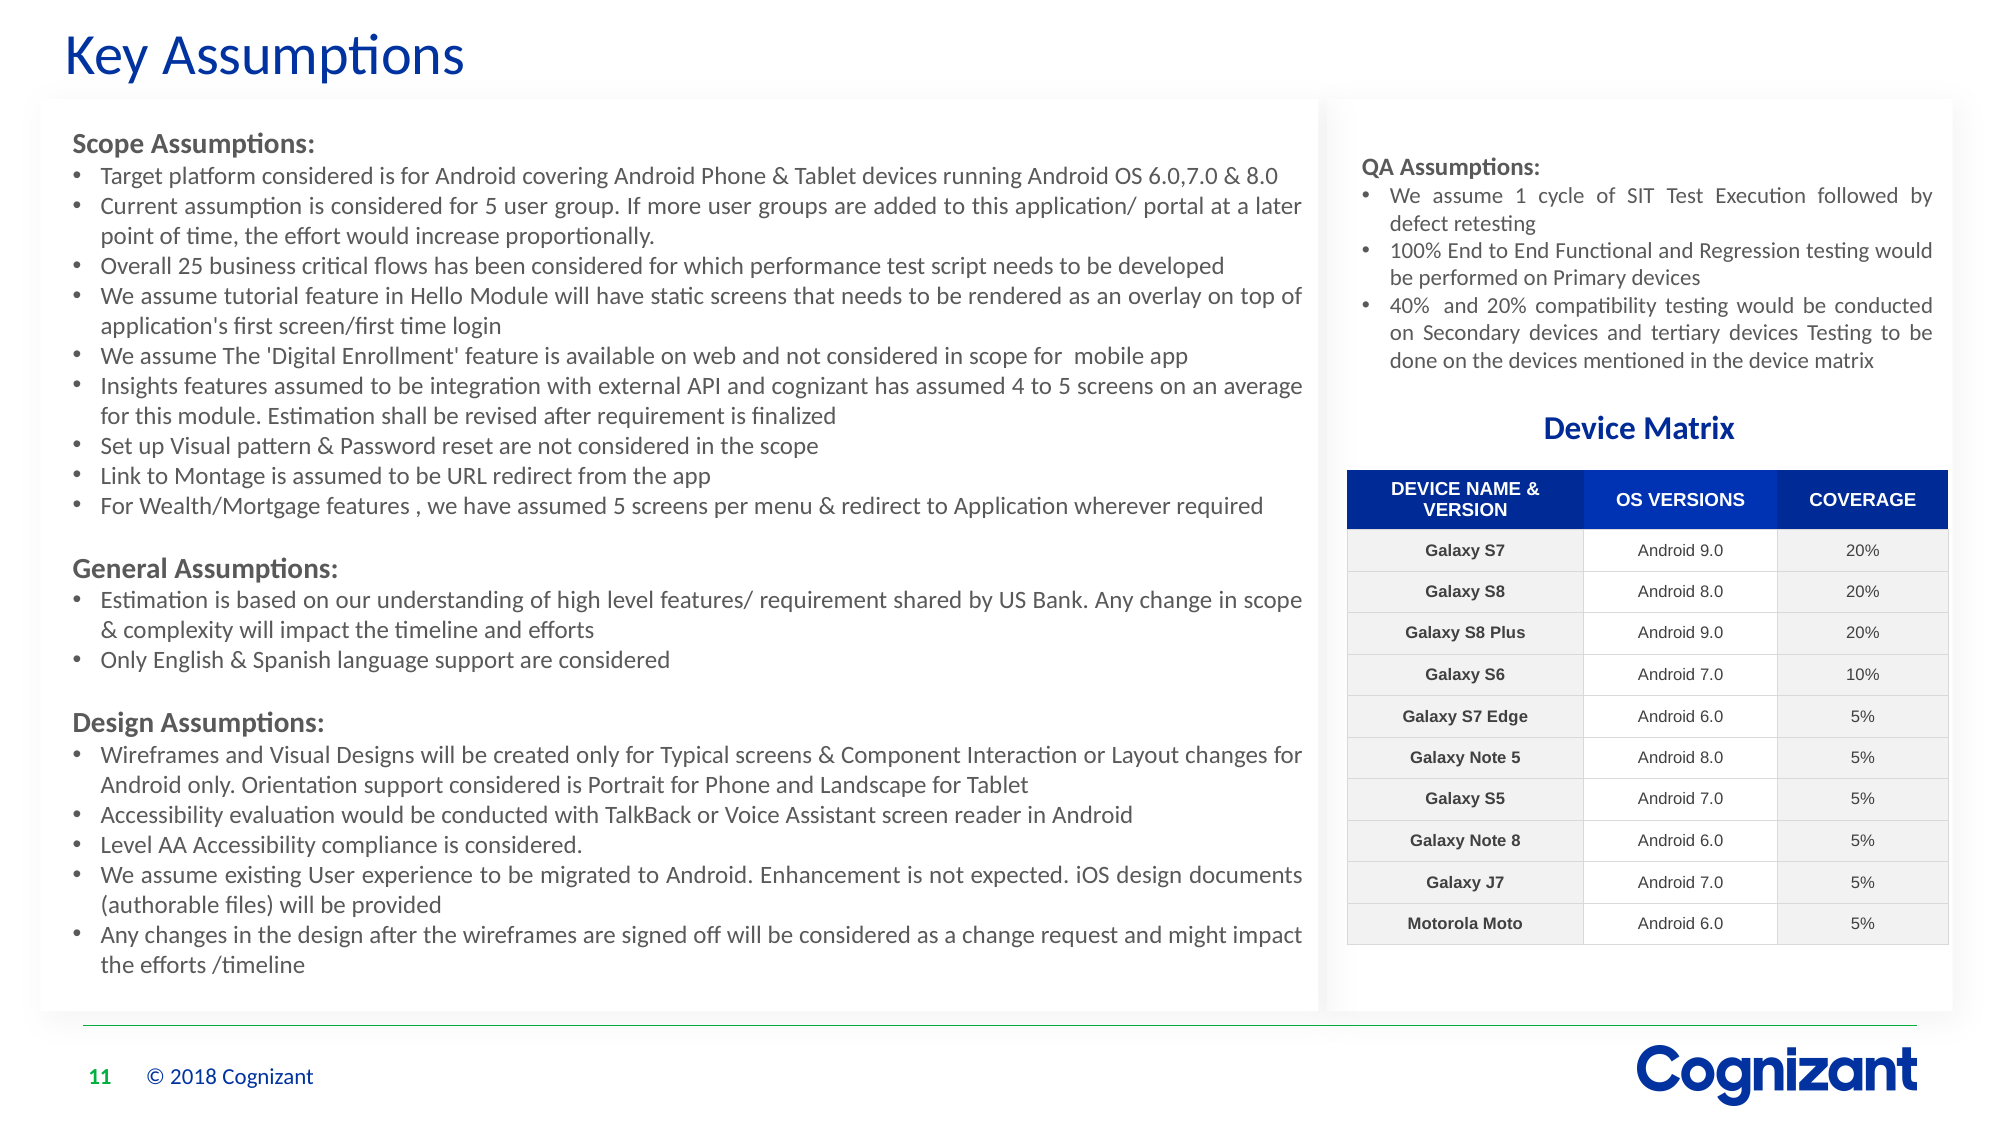

# Key Assumptions

Scope Assumptions:
Target platform considered is for Android covering Android Phone & Tablet devices running Android OS 6.0,7.0 & 8.0
Current assumption is considered for 5 user group. If more user groups are added to this application/ portal at a later point of time, the effort would increase proportionally.
Overall 25 business critical flows has been considered for which performance test script needs to be developed
We assume tutorial feature in Hello Module will have static screens that needs to be rendered as an overlay on top of application's first screen/first time login
We assume The 'Digital Enrollment' feature is available on web and not considered in scope for  mobile app
Insights features assumed to be integration with external API and cognizant has assumed 4 to 5 screens on an average for this module. Estimation shall be revised after requirement is finalized
Set up Visual pattern & Password reset are not considered in the scope
Link to Montage is assumed to be URL redirect from the app
For Wealth/Mortgage features , we have assumed 5 screens per menu & redirect to Application wherever required

General Assumptions:
Estimation is based on our understanding of high level features/ requirement shared by US Bank. Any change in scope & complexity will impact the timeline and efforts
Only English & Spanish language support are considered

Design Assumptions:
Wireframes and Visual Designs will be created only for Typical screens & Component Interaction or Layout changes for Android only. Orientation support considered is Portrait for Phone and Landscape for Tablet
Accessibility evaluation would be conducted with TalkBack or Voice Assistant screen reader in Android
Level AA Accessibility compliance is considered.
We assume existing User experience to be migrated to Android. Enhancement is not expected. iOS design documents (authorable files) will be provided
Any changes in the design after the wireframes are signed off will be considered as a change request and might impact the efforts /timeline
QA Assumptions:
We assume 1 cycle of SIT Test Execution followed by defect retesting
100% End to End Functional and Regression testing would be performed on Primary devices
40%  and 20% compatibility testing would be conducted on Secondary devices and tertiary devices Testing to be done on the devices mentioned in the device matrix
Device Matrix
| DEVICE NAME & VERSION | OS VERSIONS | COVERAGE |
| --- | --- | --- |
| Galaxy S7 | Android 9.0 | 20% |
| Galaxy S8 | Android 8.0 | 20% |
| Galaxy S8 Plus | Android 9.0 | 20% |
| Galaxy S6 | Android 7.0 | 10% |
| Galaxy S7 Edge | Android 6.0 | 5% |
| Galaxy Note 5 | Android 8.0 | 5% |
| Galaxy S5 | Android 7.0 | 5% |
| Galaxy Note 8 | Android 6.0 | 5% |
| Galaxy J7 | Android 7.0 | 5% |
| Motorola Moto | Android 6.0 | 5% |